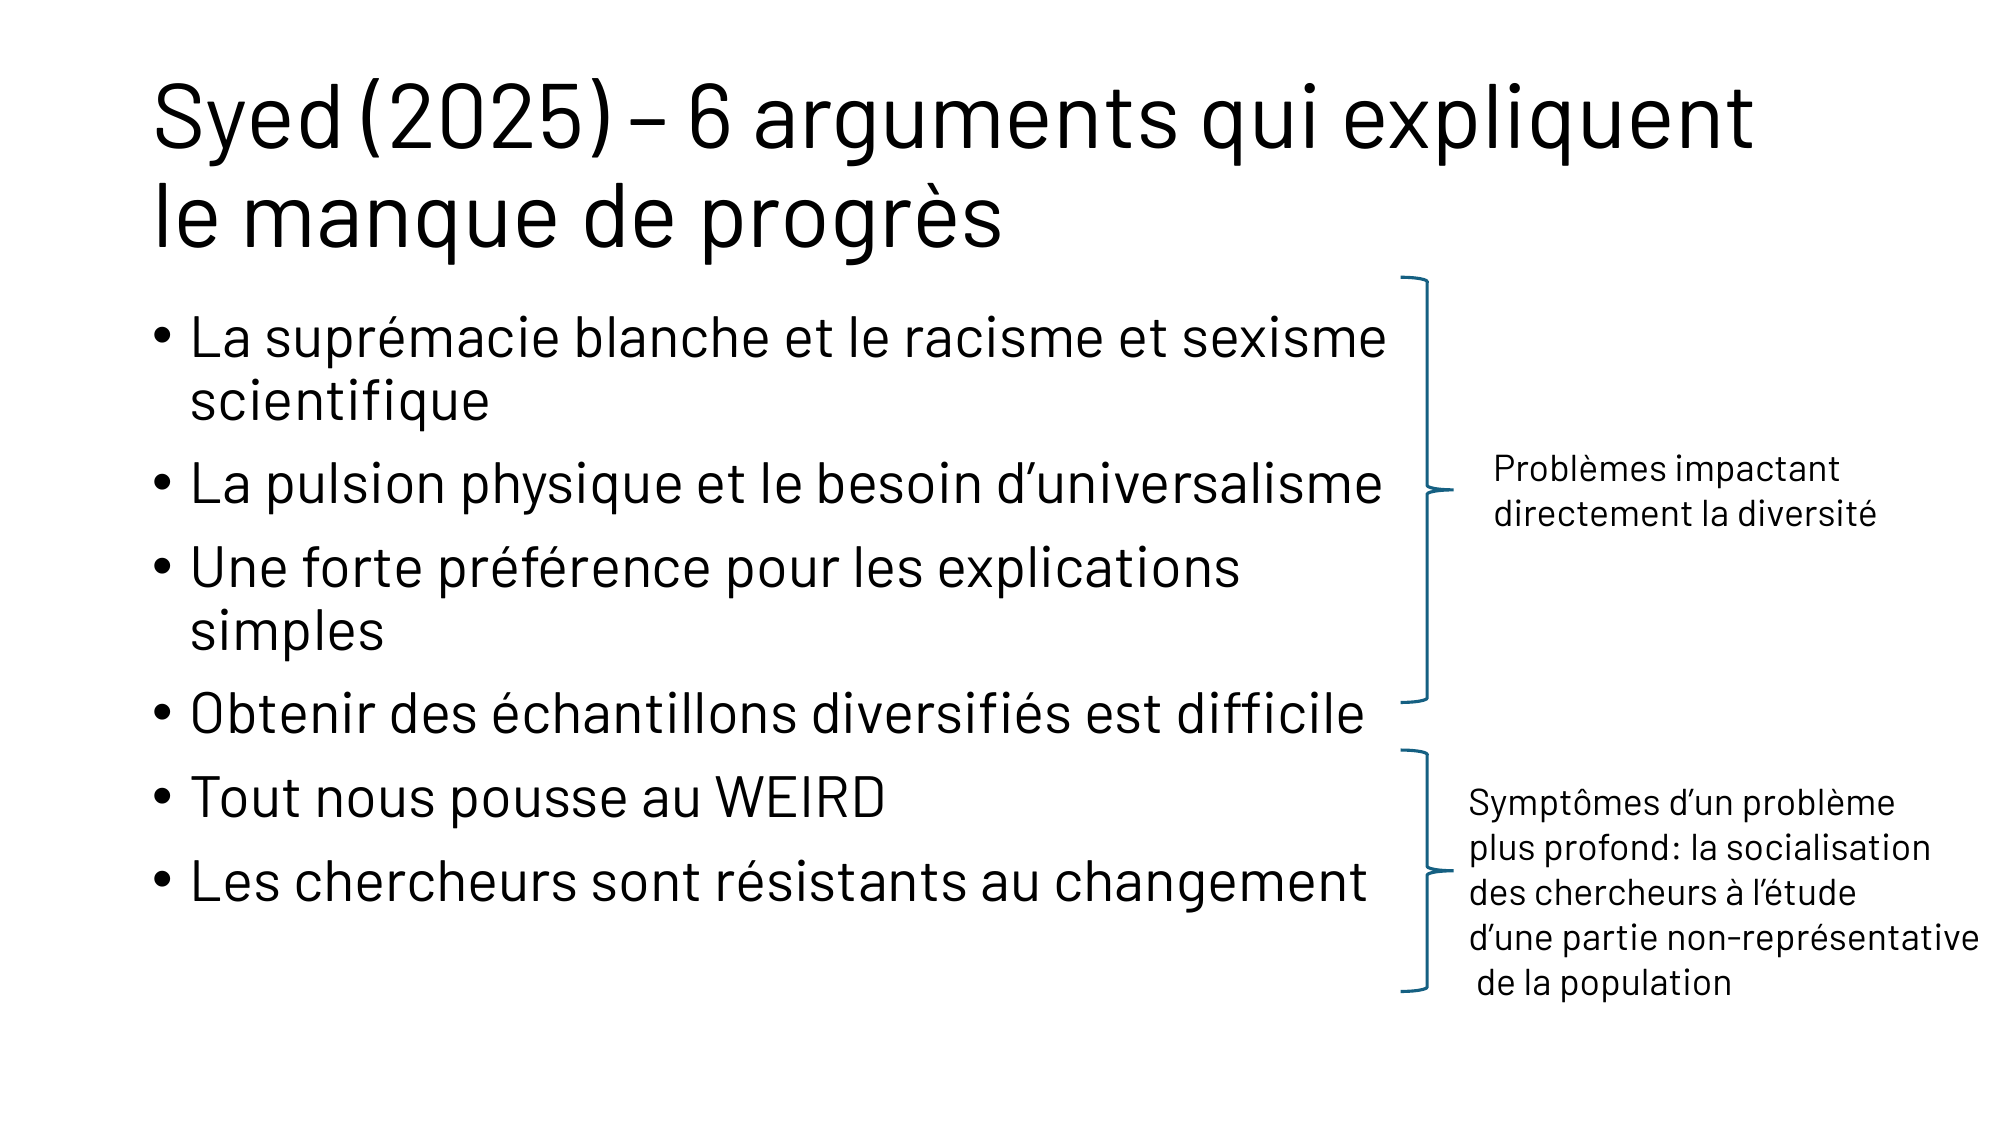

# Syed (2025) – 6 arguments qui expliquent le manque de progrès

La suprémacie blanche et le racisme et sexisme scientifique
La pulsion physique et le besoin d’universalisme
Une forte préférence pour les explications simples
Obtenir des échantillons diversifiés est difficile
Tout nous pousse au WEIRD
Les chercheurs sont résistants au changement

Problèmes impactant
directement la diversité

Symptômes d’un problème
plus profond: la socialisation
des chercheurs à l’étude
d’une partie non-représentative
 de la population